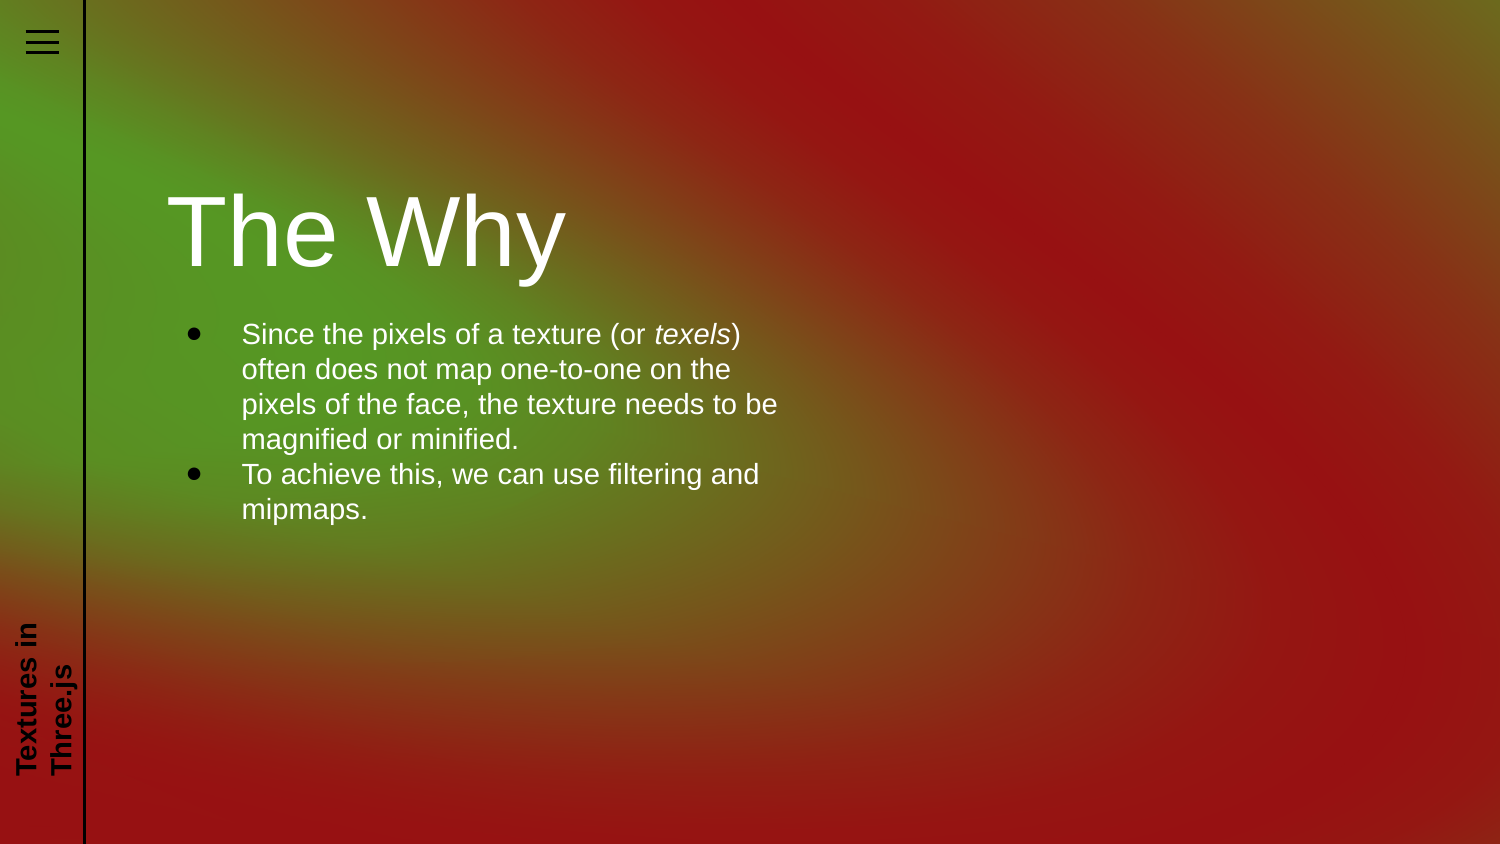

# The Why
Since the pixels of a texture (or texels) often does not map one-to-one on the pixels of the face, the texture needs to be magnified or minified.
To achieve this, we can use filtering and mipmaps.